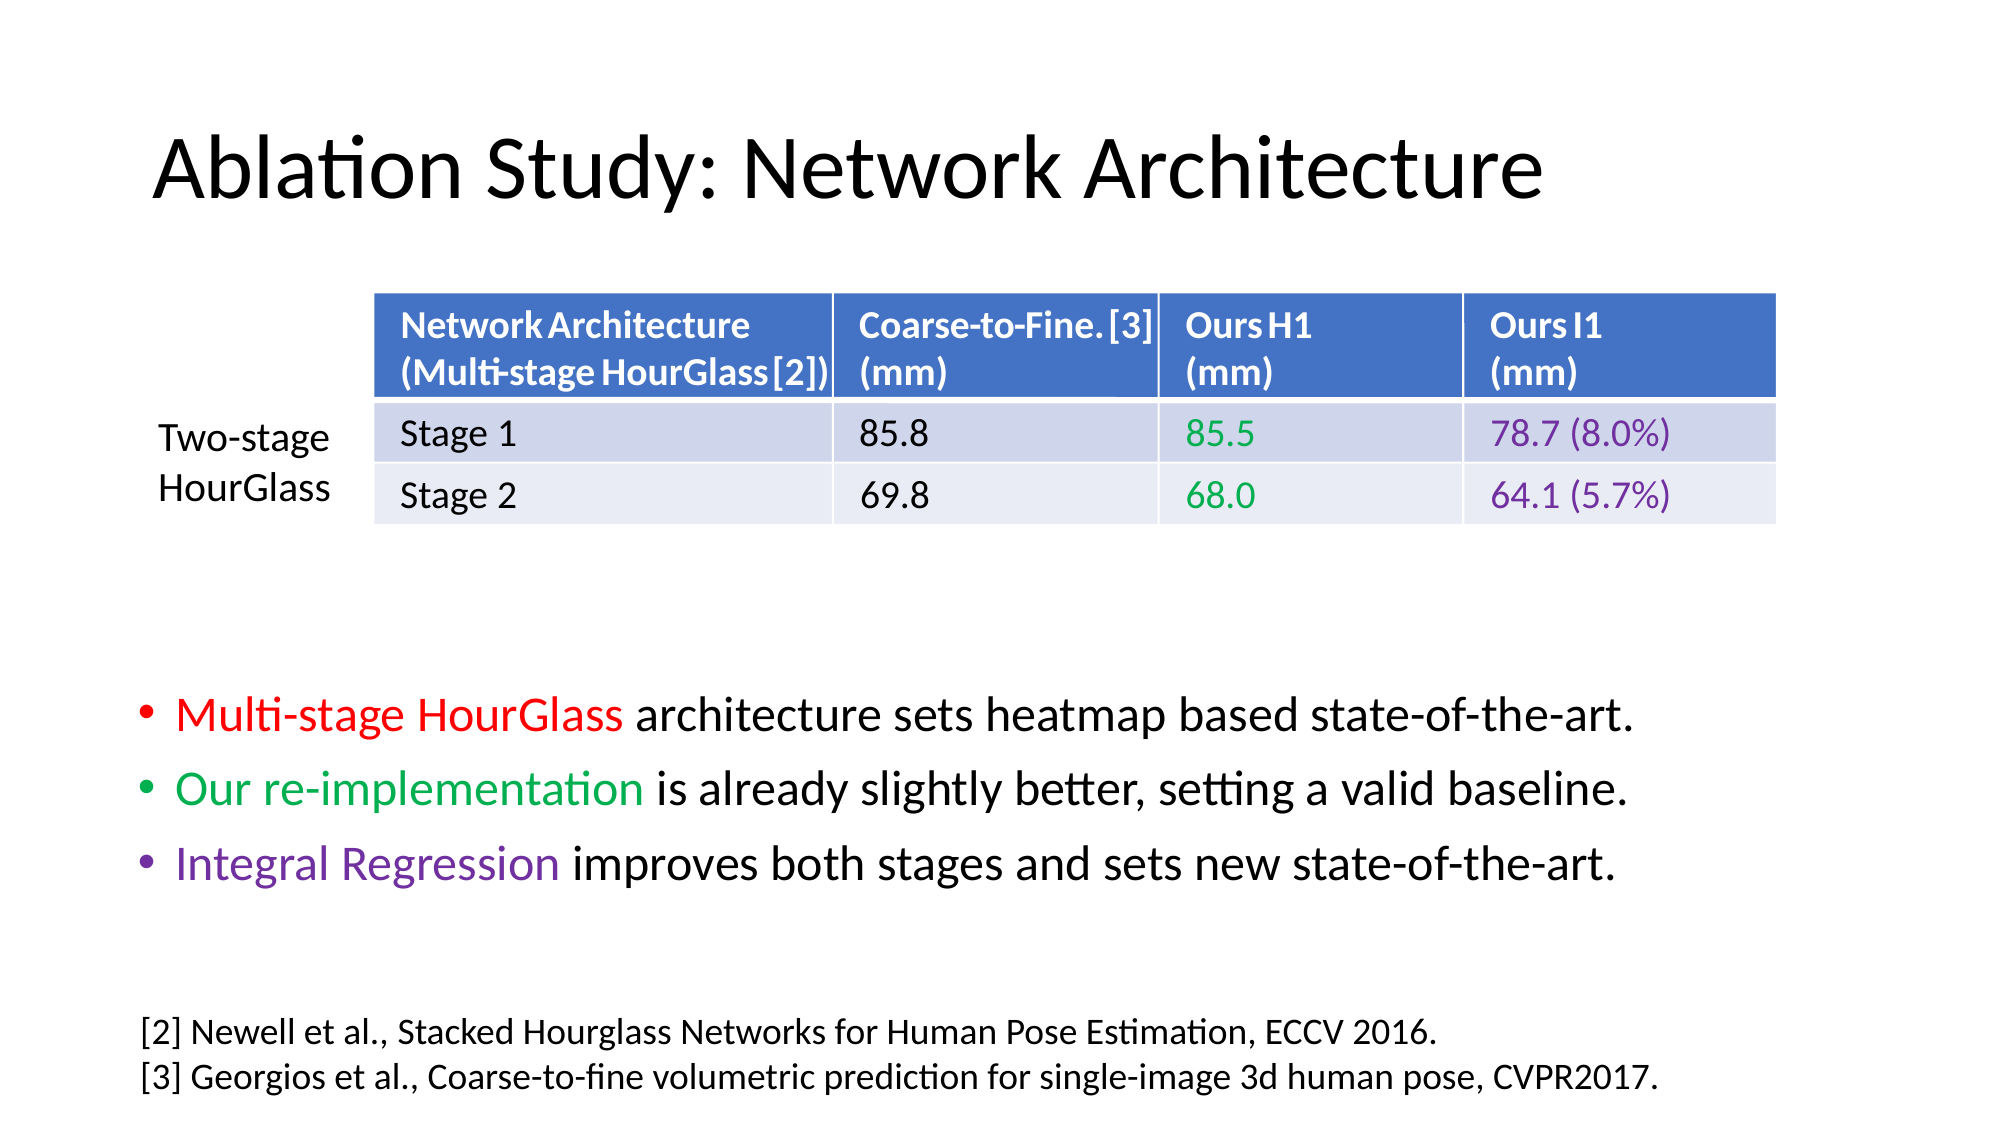

# Ablation Study: Network Architecture

Network
Architecture
Coarse
-
to
-
Fine.
[3]
Ours
H1
Ours
I1
(Multi
-
stage
HourGlass
[2])
(mm)
(mm)
(mm)

Two-stage
HourGlass
Stage 1
85.8
85.5
78.7 (8.0%)

Stage 2
69.8
68.0
64.1 (5.7%)

Multi-stage HourGlass architecture sets heatmap based state-of-the-art.
Our re-implementation is already slightly better, setting a valid baseline.
Integral Regression improves both stages and sets new state-of-the-art.
[2] Newell et al., Stacked Hourglass Networks for Human Pose Estimation, ECCV 2016.
[3] Georgios et al., Coarse-to-fine volumetric prediction for single-image 3d human pose, CVPR2017.